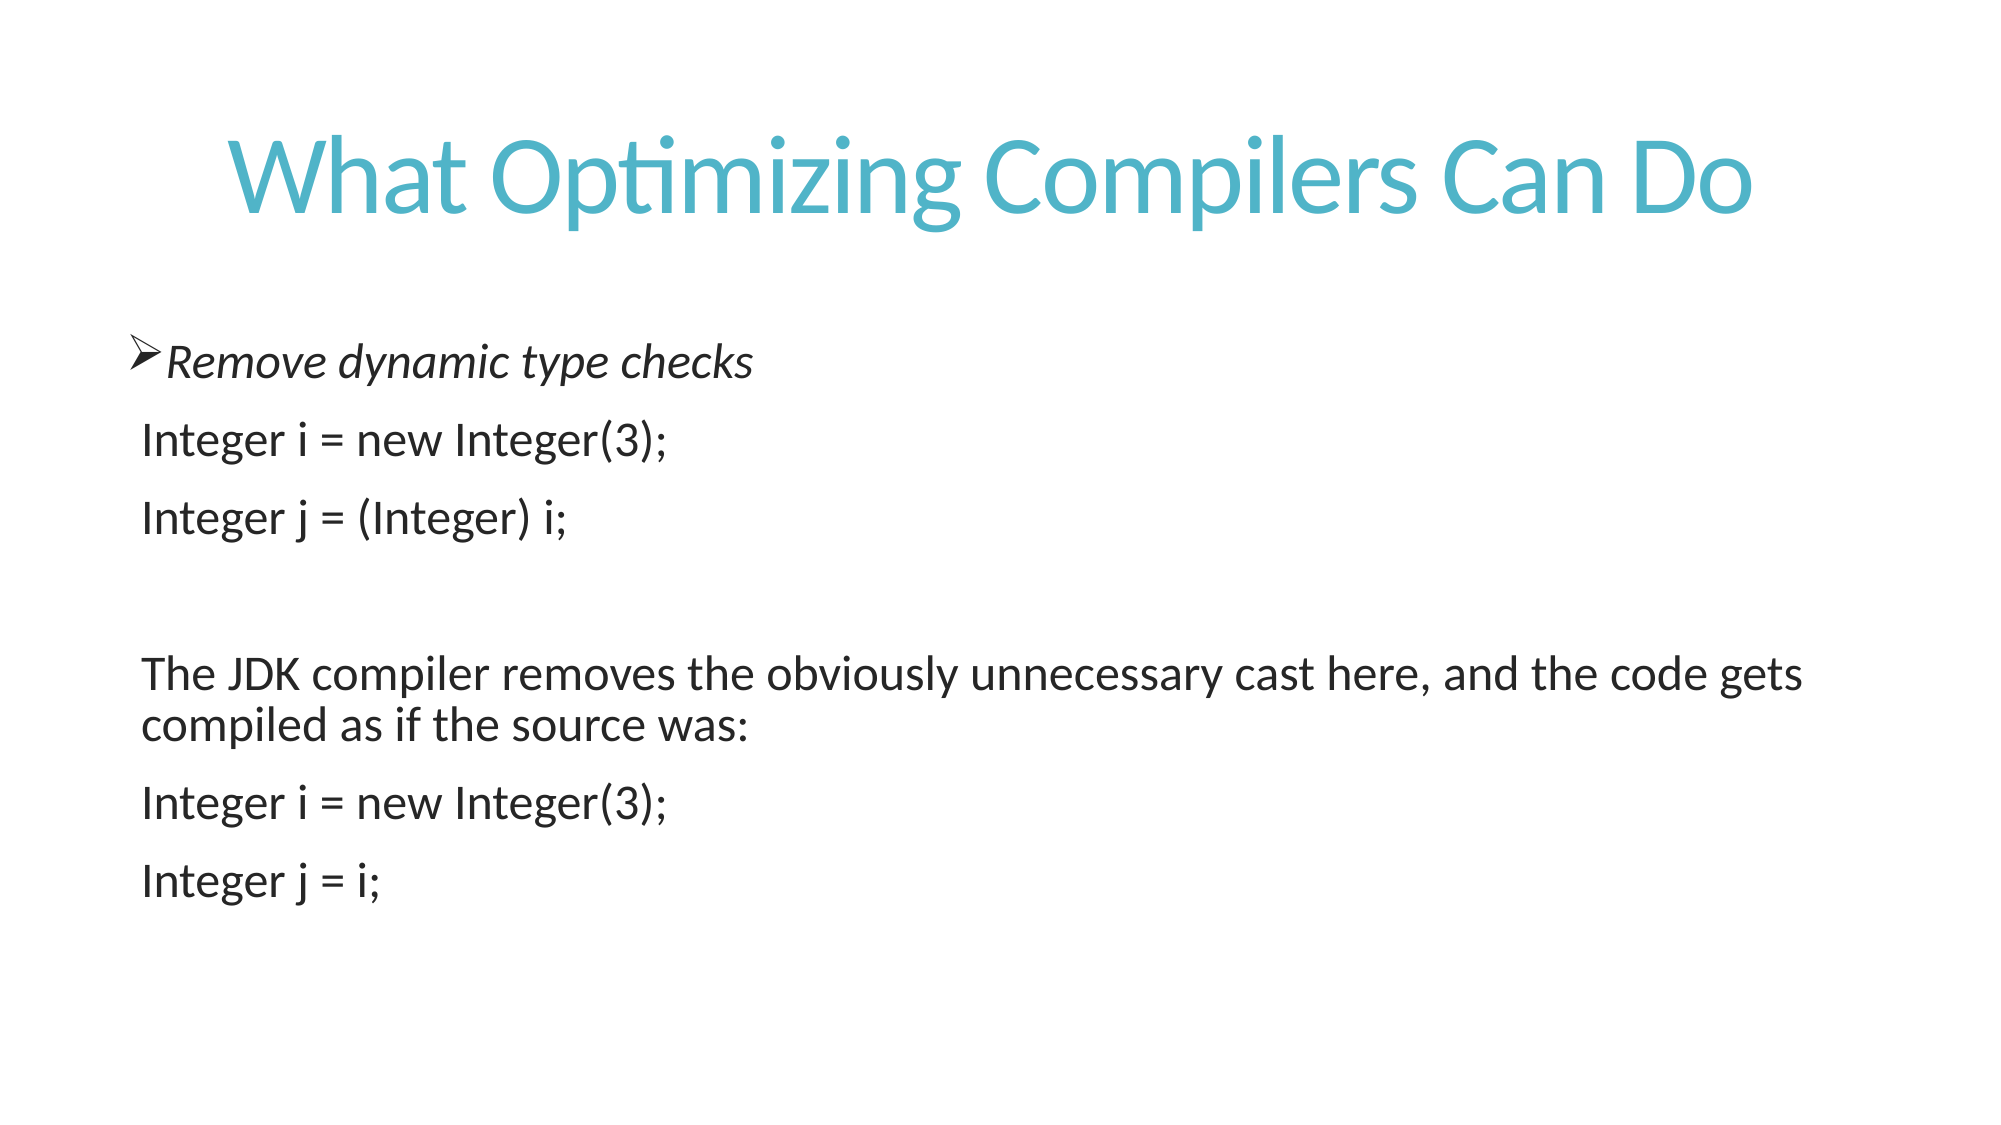

# What Optimizing Compilers Can Do
Remove dynamic type checks
Integer i = new Integer(3);
Integer j = (Integer) i;

The JDK compiler removes the obviously unnecessary cast here, and the code gets compiled as if the source was:
Integer i = new Integer(3);
Integer j = i;